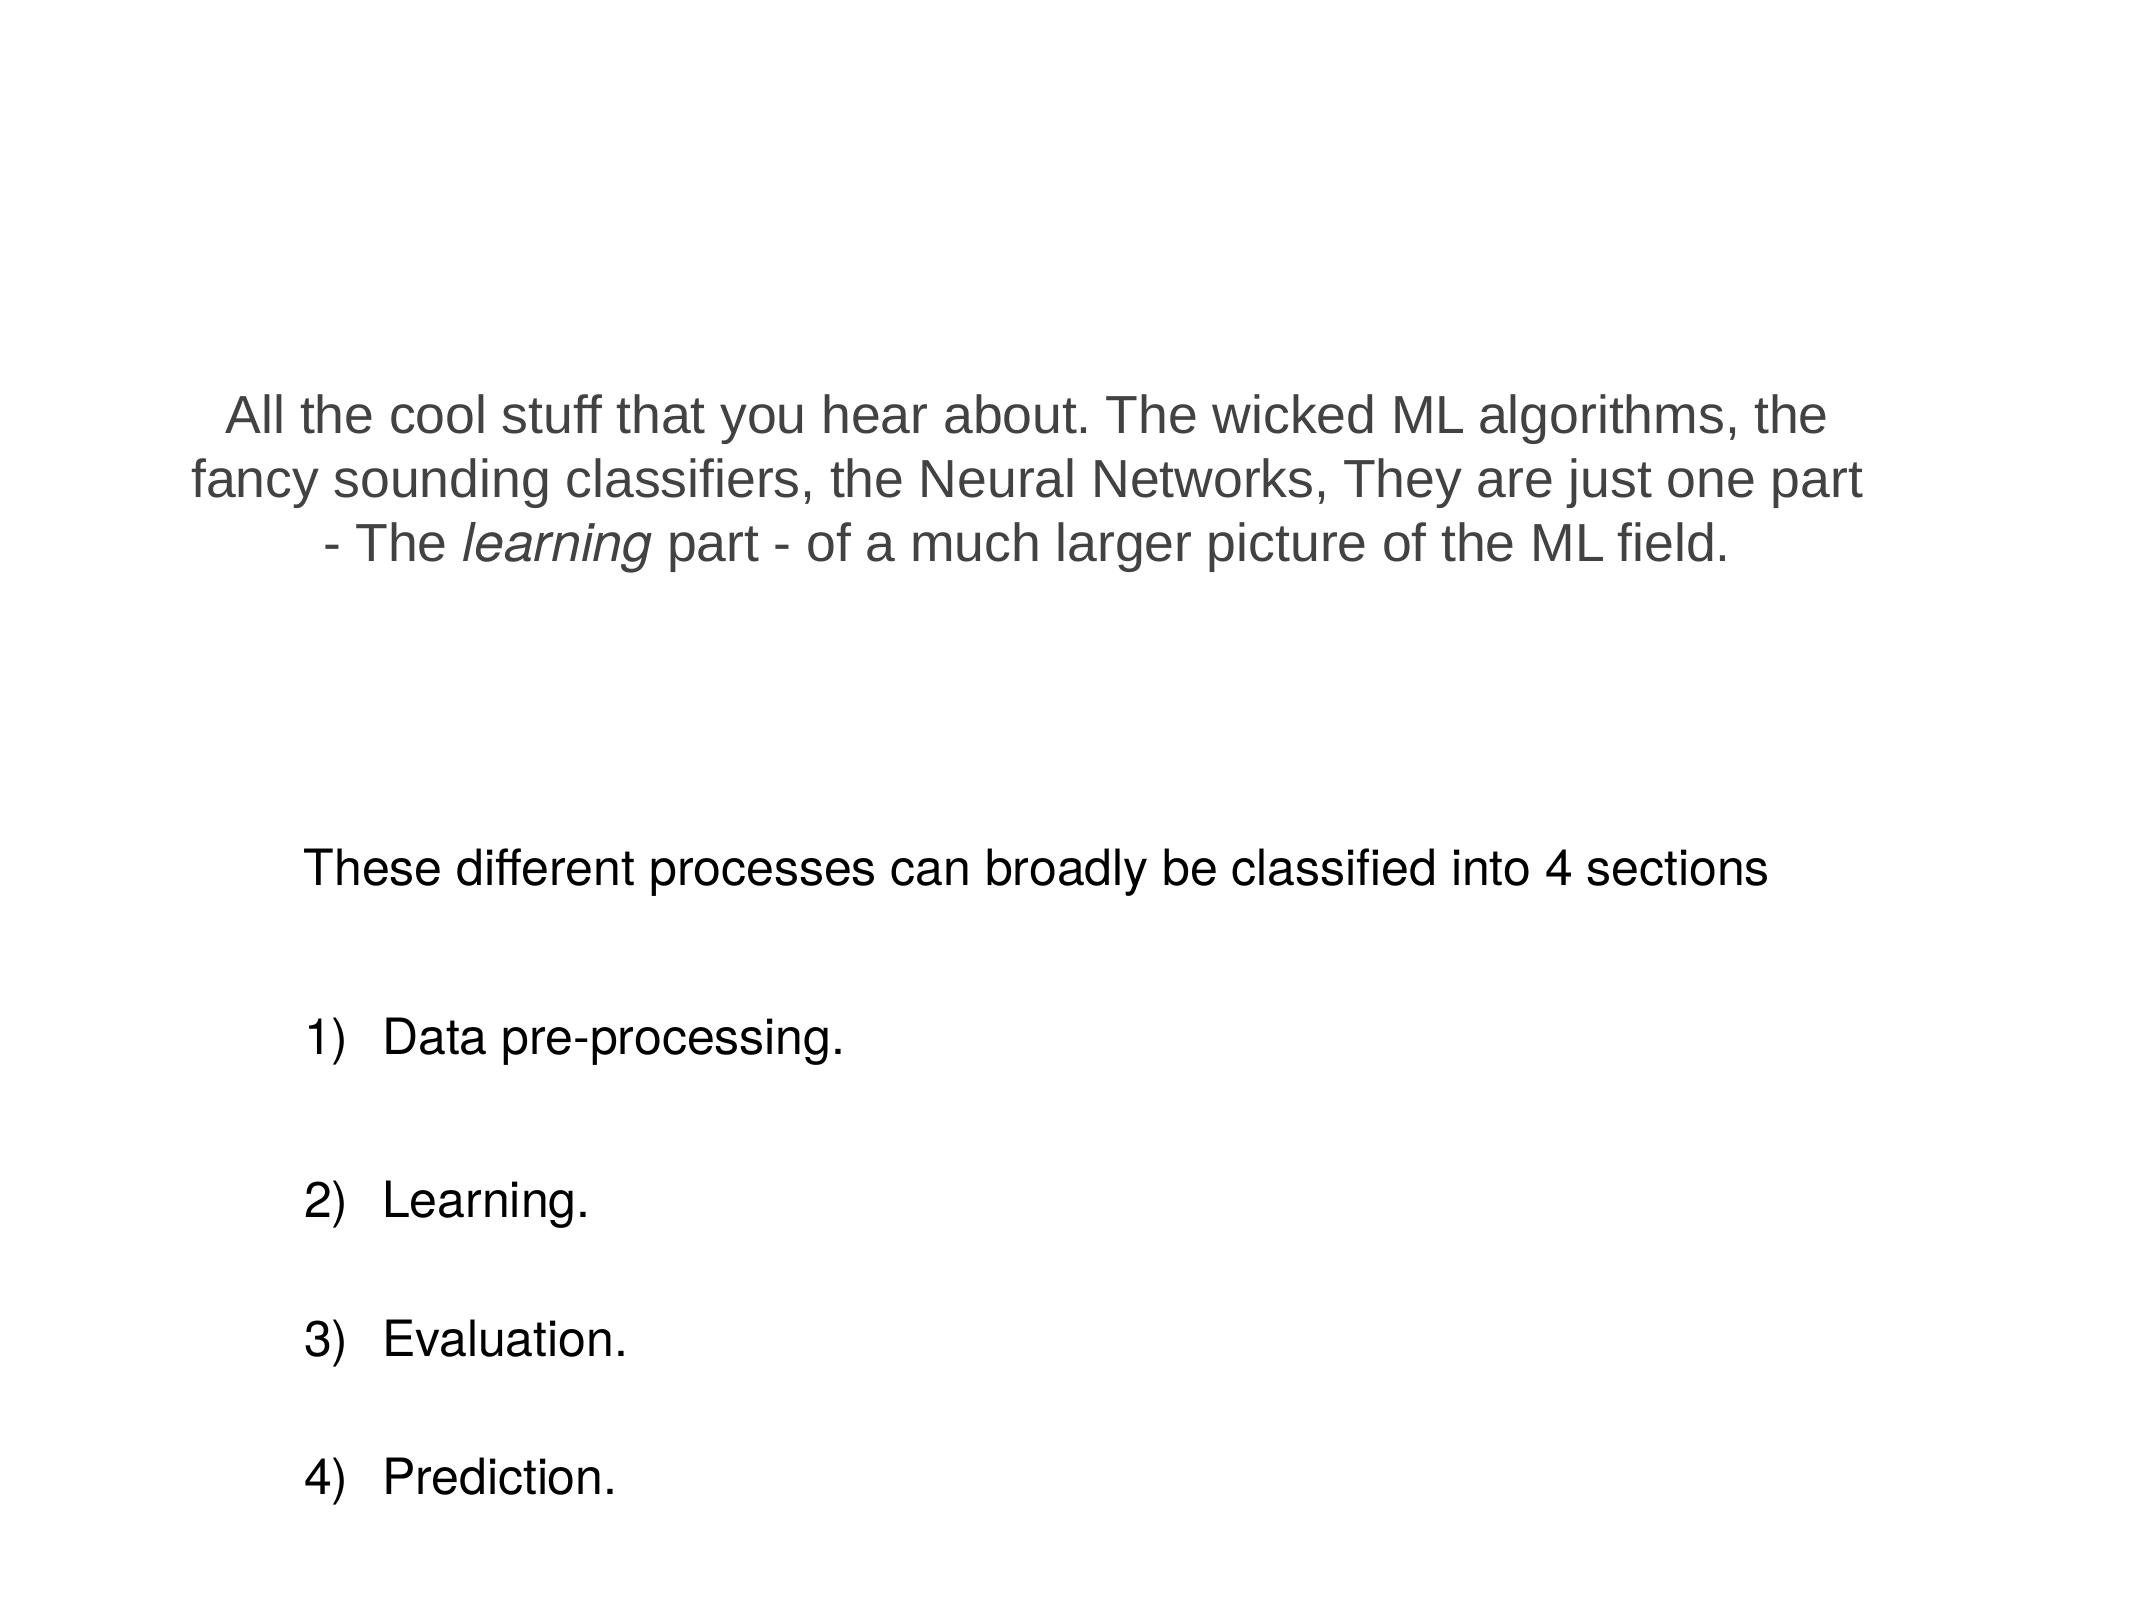

# All the cool stuff that you hear about. The wicked ML algorithms, the fancy sounding classifiers, the Neural Networks, They are just one part - The learning part - of a much larger picture of the ML field.

These different processes can broadly be classified into 4 sections
Data pre-processing.
Learning.
Evaluation.
Prediction.